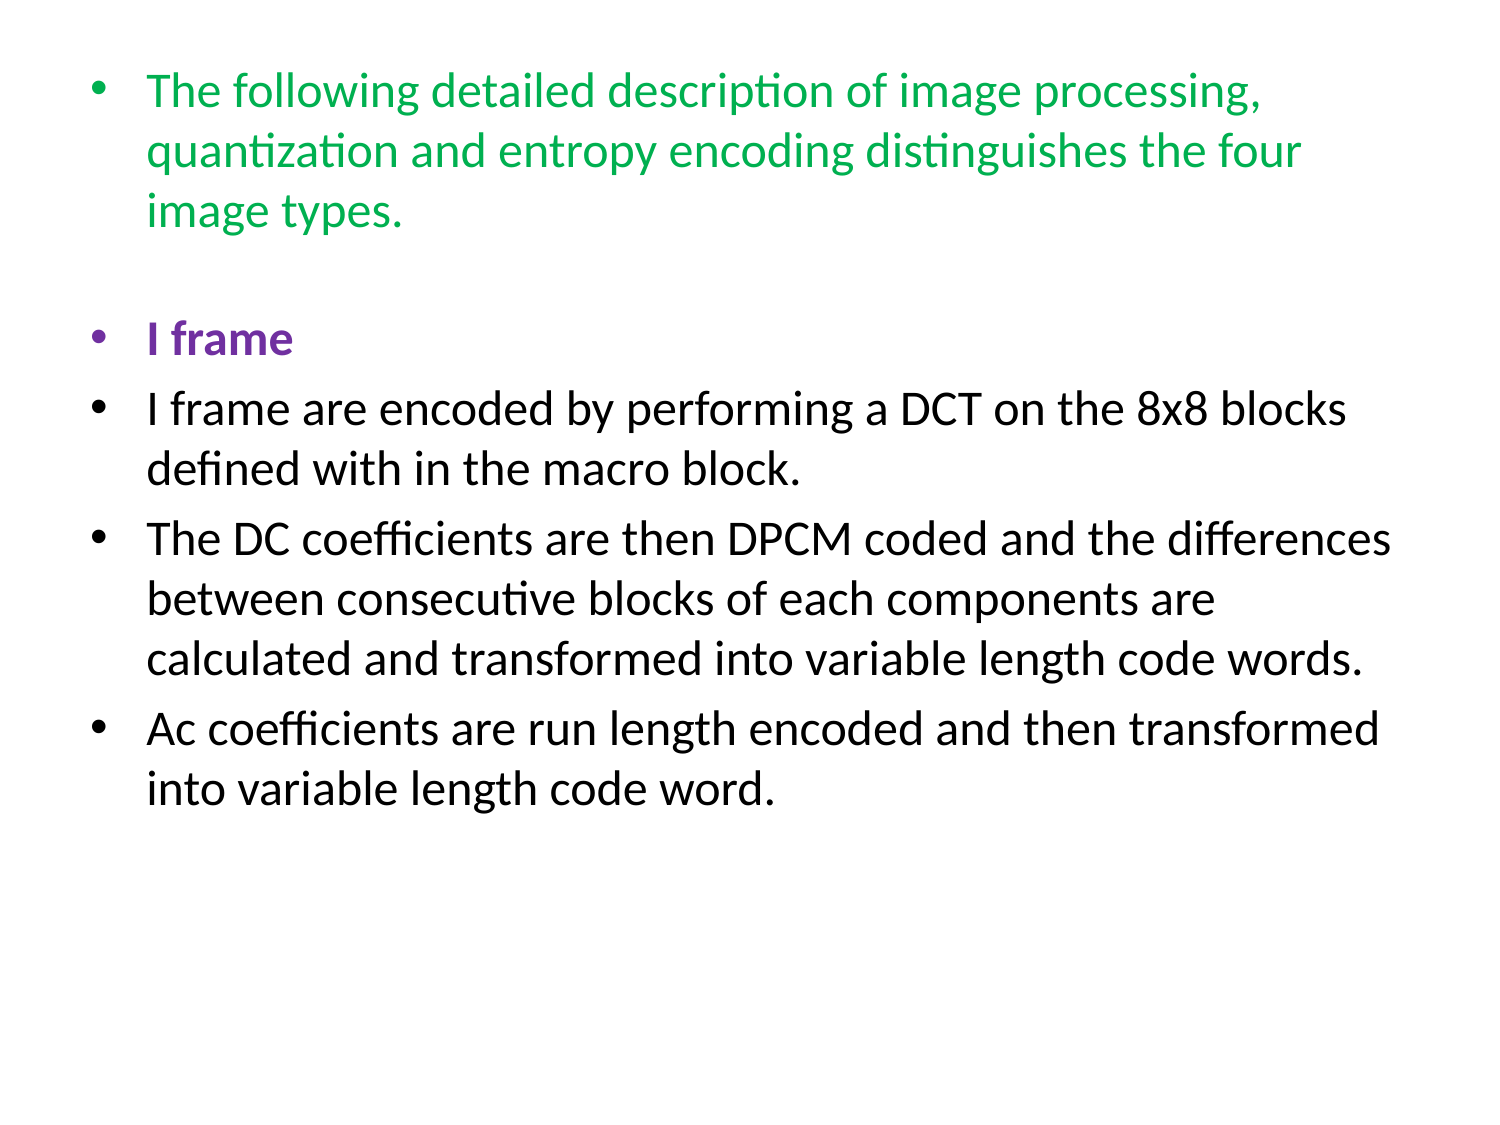

The following detailed description of image processing, quantization and entropy encoding distinguishes the four image types.

I frame
I frame are encoded by performing a DCT on the 8x8 blocks defined with in the macro block.
The DC coefficients are then DPCM coded and the differences between consecutive blocks of each components are calculated and transformed into variable length code words.
Ac coefficients are run length encoded and then transformed into variable length code word.